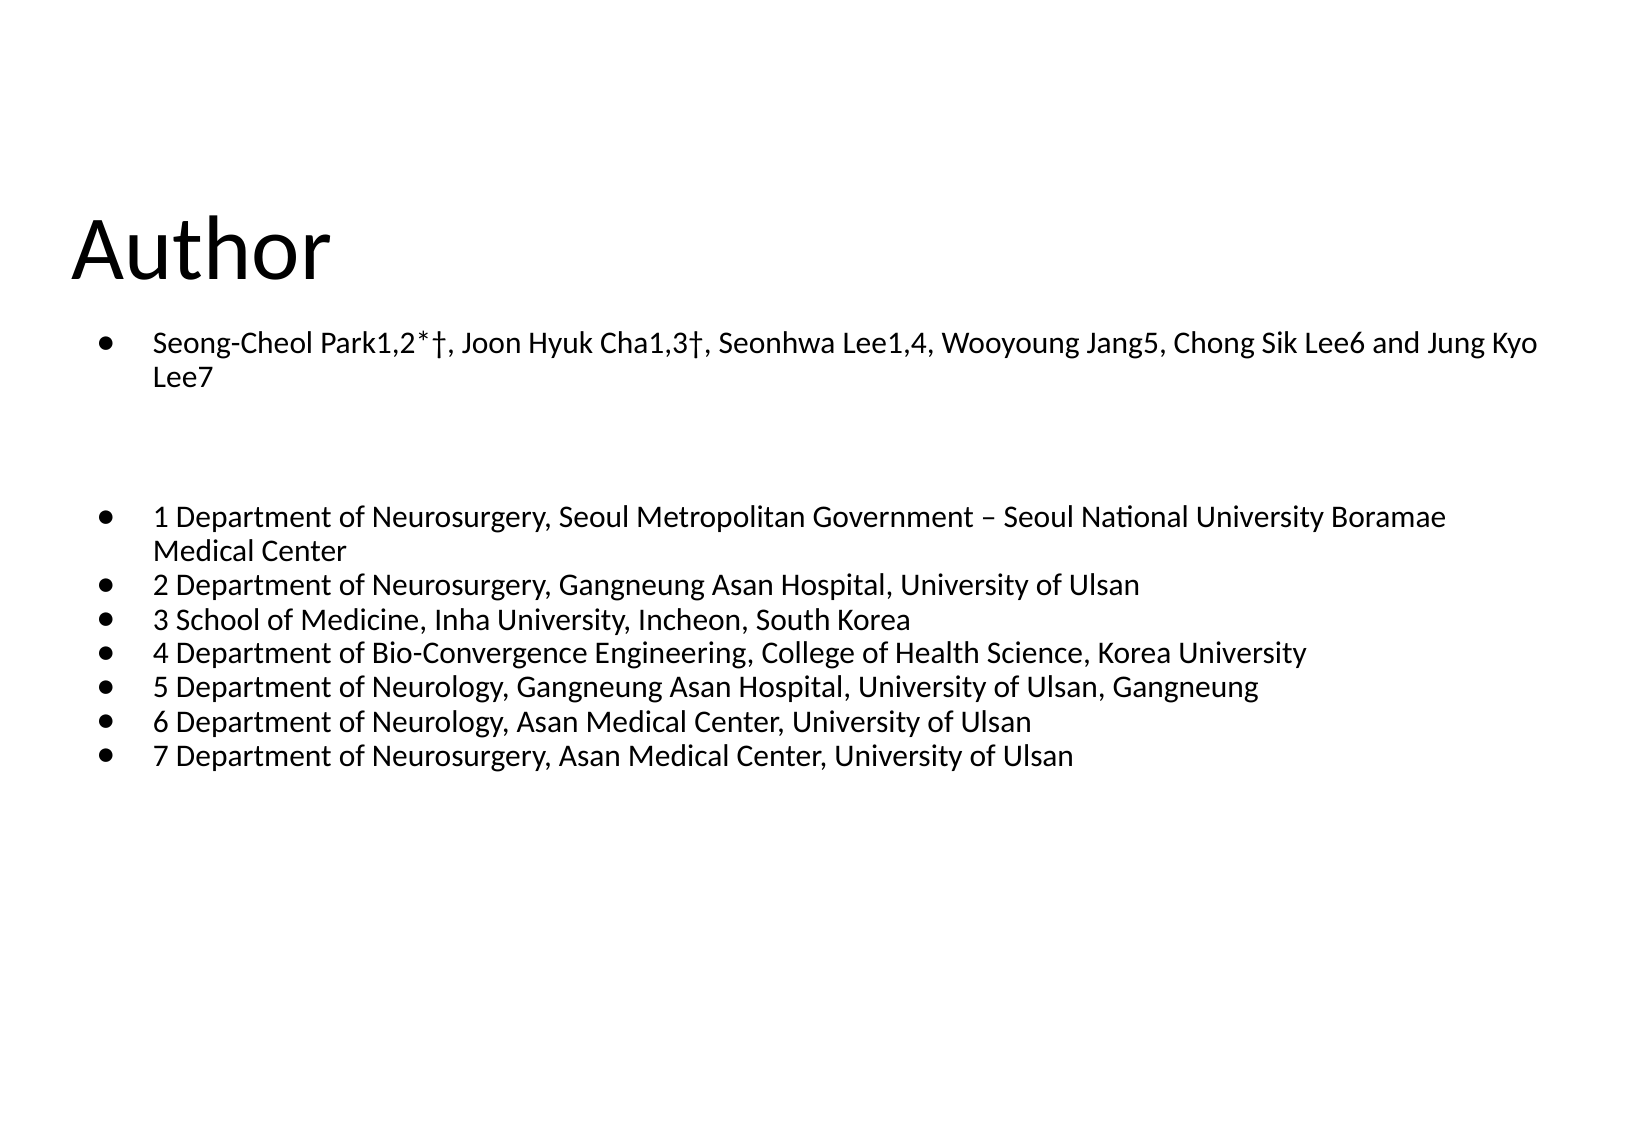

# Author
Seong-Cheol Park1,2*†, Joon Hyuk Cha1,3†, Seonhwa Lee1,4, Wooyoung Jang5, Chong Sik Lee6 and Jung Kyo Lee7

1 Department of Neurosurgery, Seoul Metropolitan Government – Seoul National University Boramae Medical Center
2 Department of Neurosurgery, Gangneung Asan Hospital, University of Ulsan
3 School of Medicine, Inha University, Incheon, South Korea
4 Department of Bio-Convergence Engineering, College of Health Science, Korea University
5 Department of Neurology, Gangneung Asan Hospital, University of Ulsan, Gangneung
6 Department of Neurology, Asan Medical Center, University of Ulsan
7 Department of Neurosurgery, Asan Medical Center, University of Ulsan